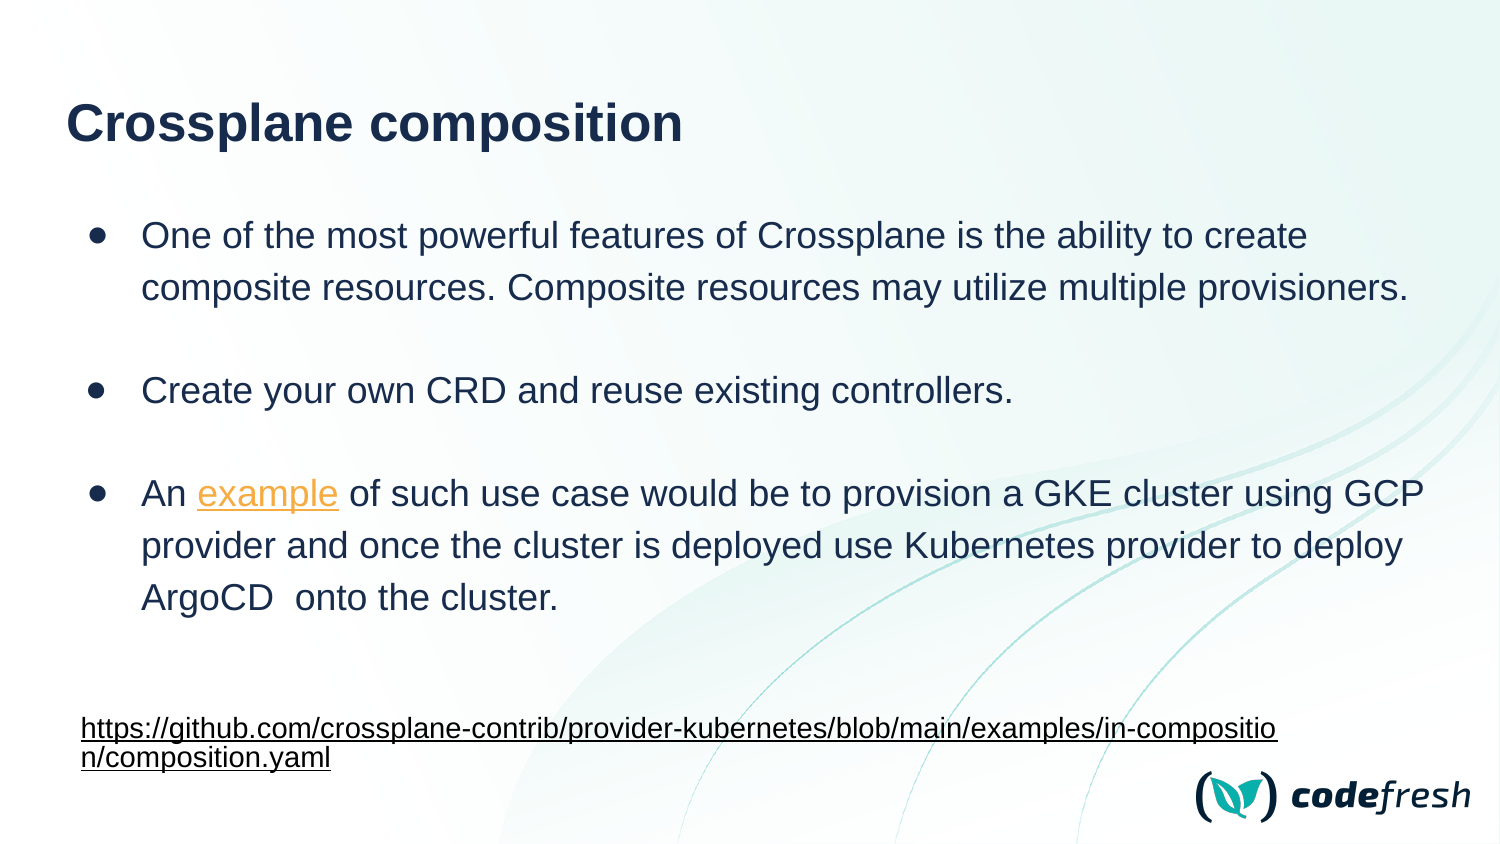

# Crossplane composition
One of the most powerful features of Crossplane is the ability to create composite resources. Composite resources may utilize multiple provisioners.

Create your own CRD and reuse existing controllers.

An example of such use case would be to provision a GKE cluster using GCP provider and once the cluster is deployed use Kubernetes provider to deploy ArgoCD  onto the cluster.

https://github.com/crossplane-contrib/provider-kubernetes/blob/main/examples/in-composition/composition.yaml